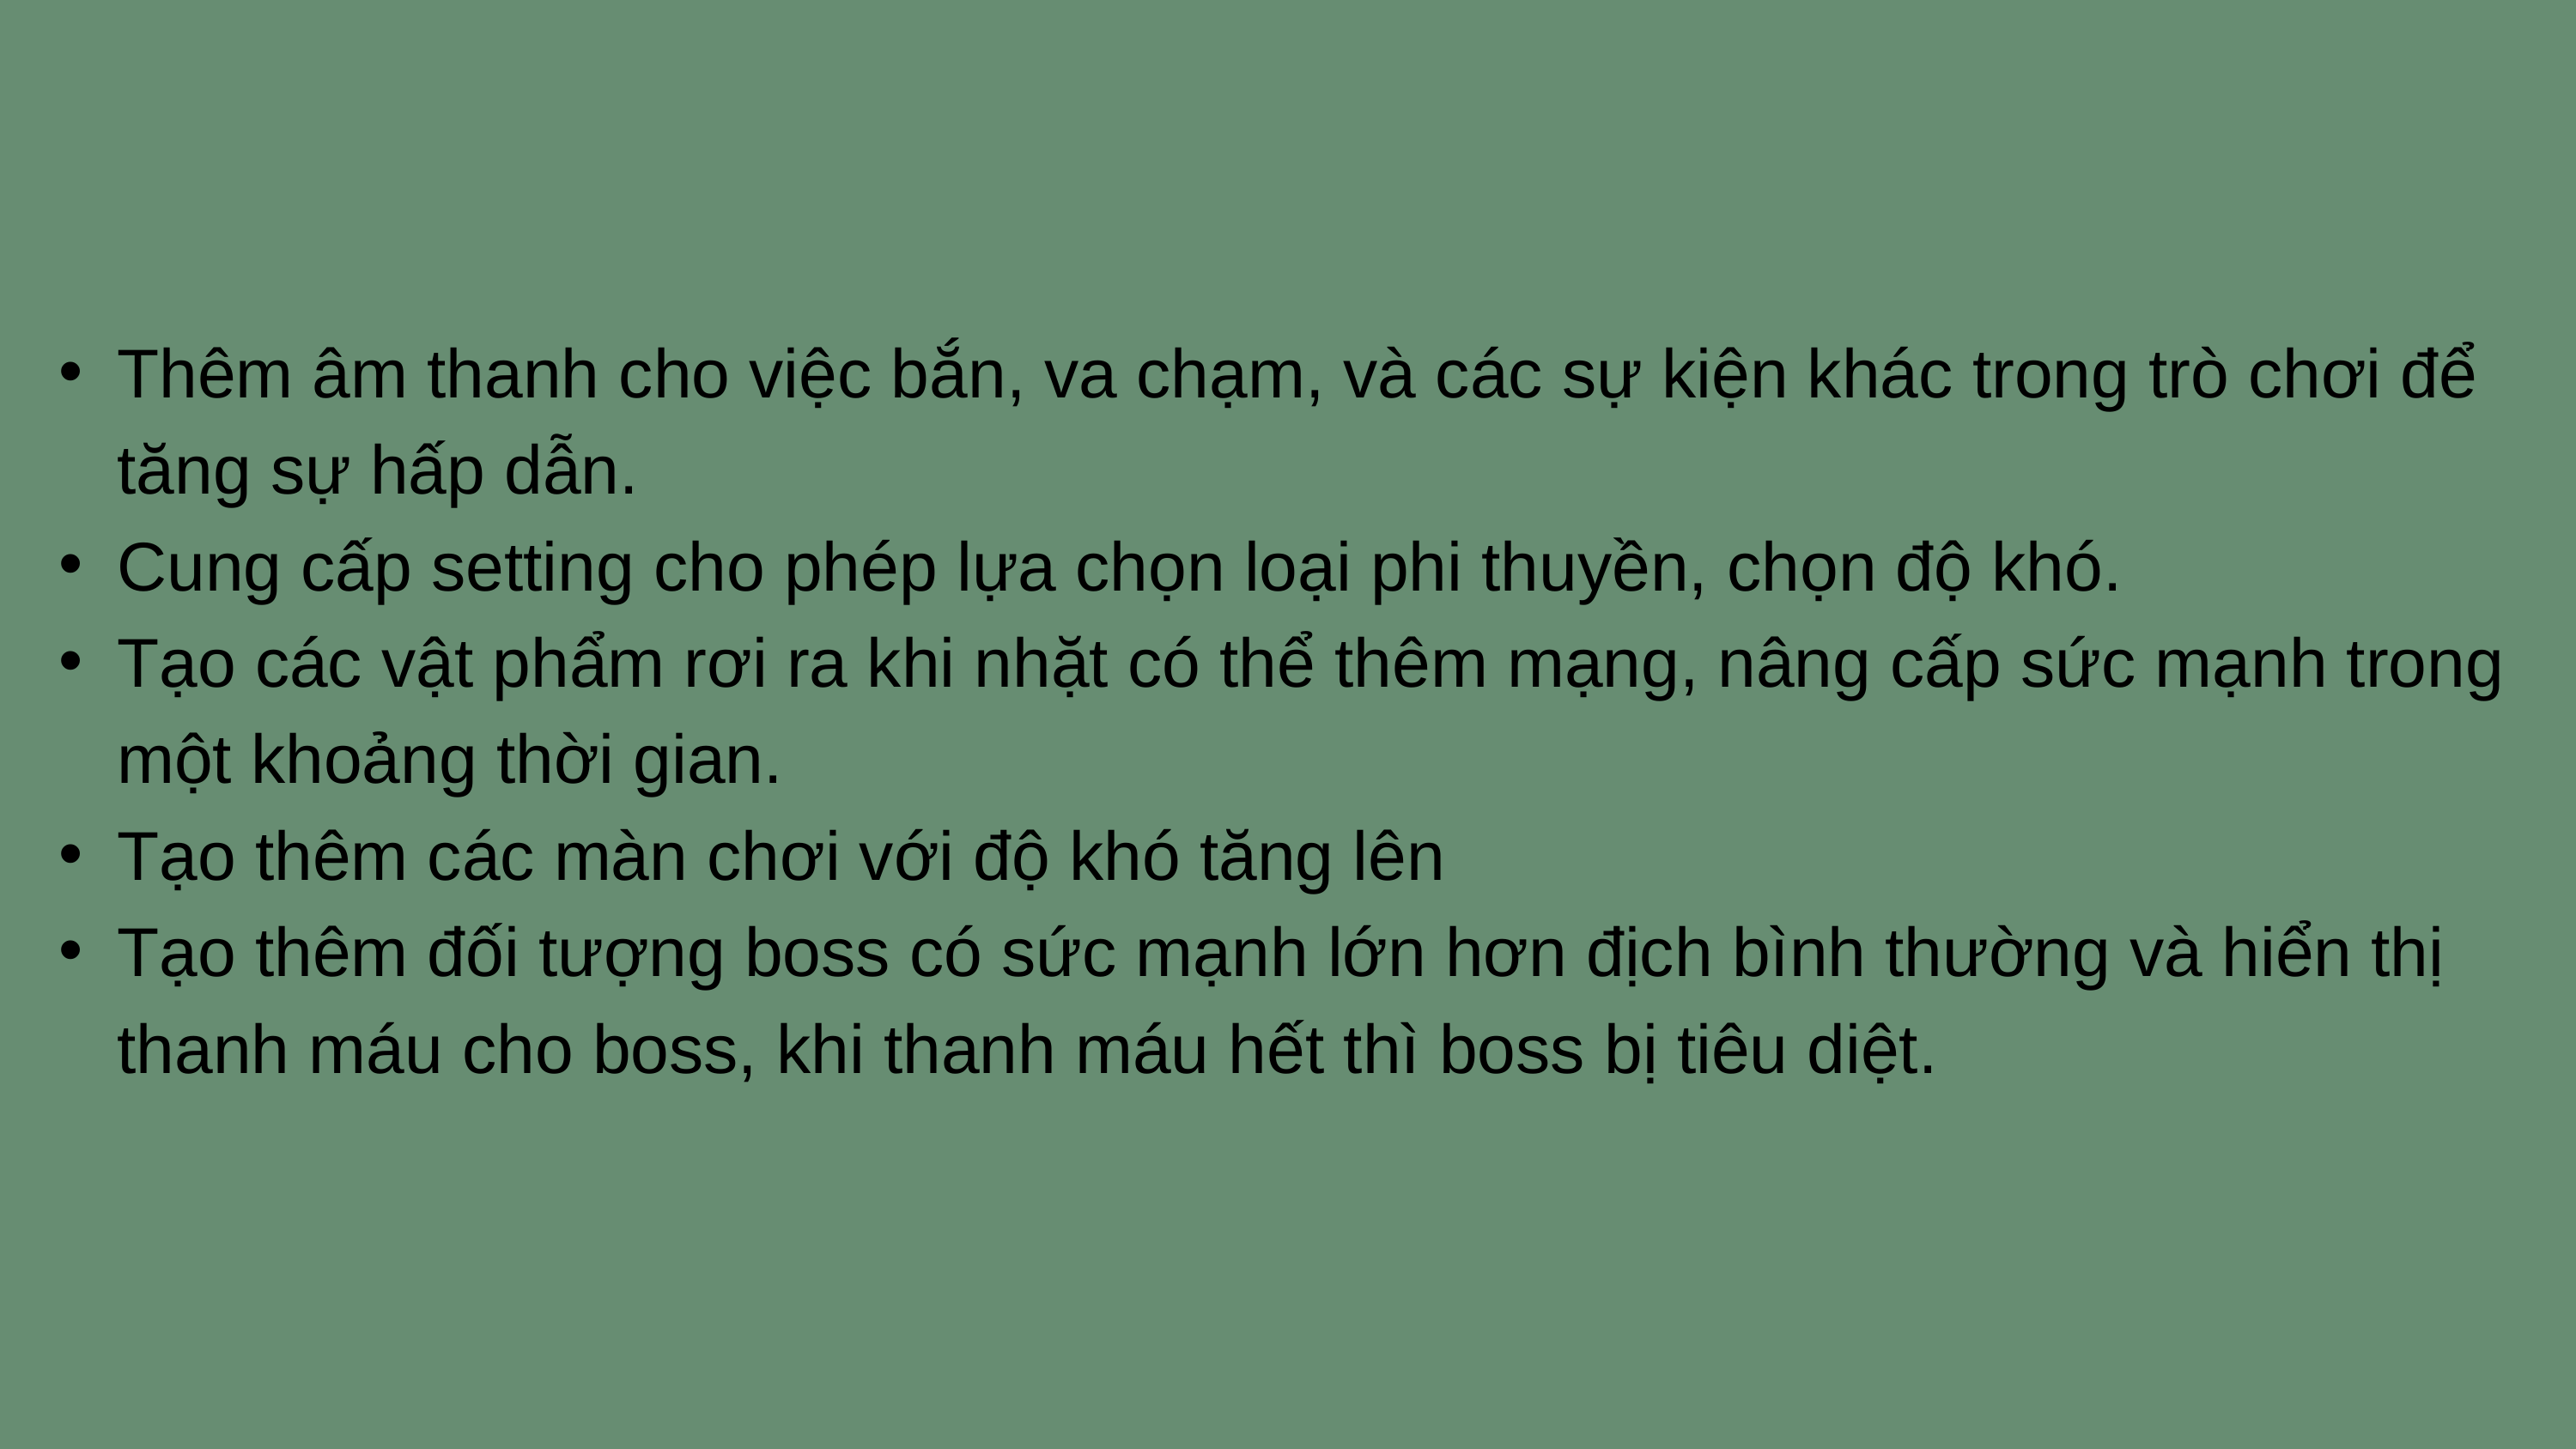

Thêm âm thanh cho việc bắn, va chạm, và các sự kiện khác trong trò chơi để tăng sự hấp dẫn.
Cung cấp setting cho phép lựa chọn loại phi thuyền, chọn độ khó.
Tạo các vật phẩm rơi ra khi nhặt có thể thêm mạng, nâng cấp sức mạnh trong một khoảng thời gian.
Tạo thêm các màn chơi với độ khó tăng lên
Tạo thêm đối tượng boss có sức mạnh lớn hơn địch bình thường và hiển thị thanh máu cho boss, khi thanh máu hết thì boss bị tiêu diệt.